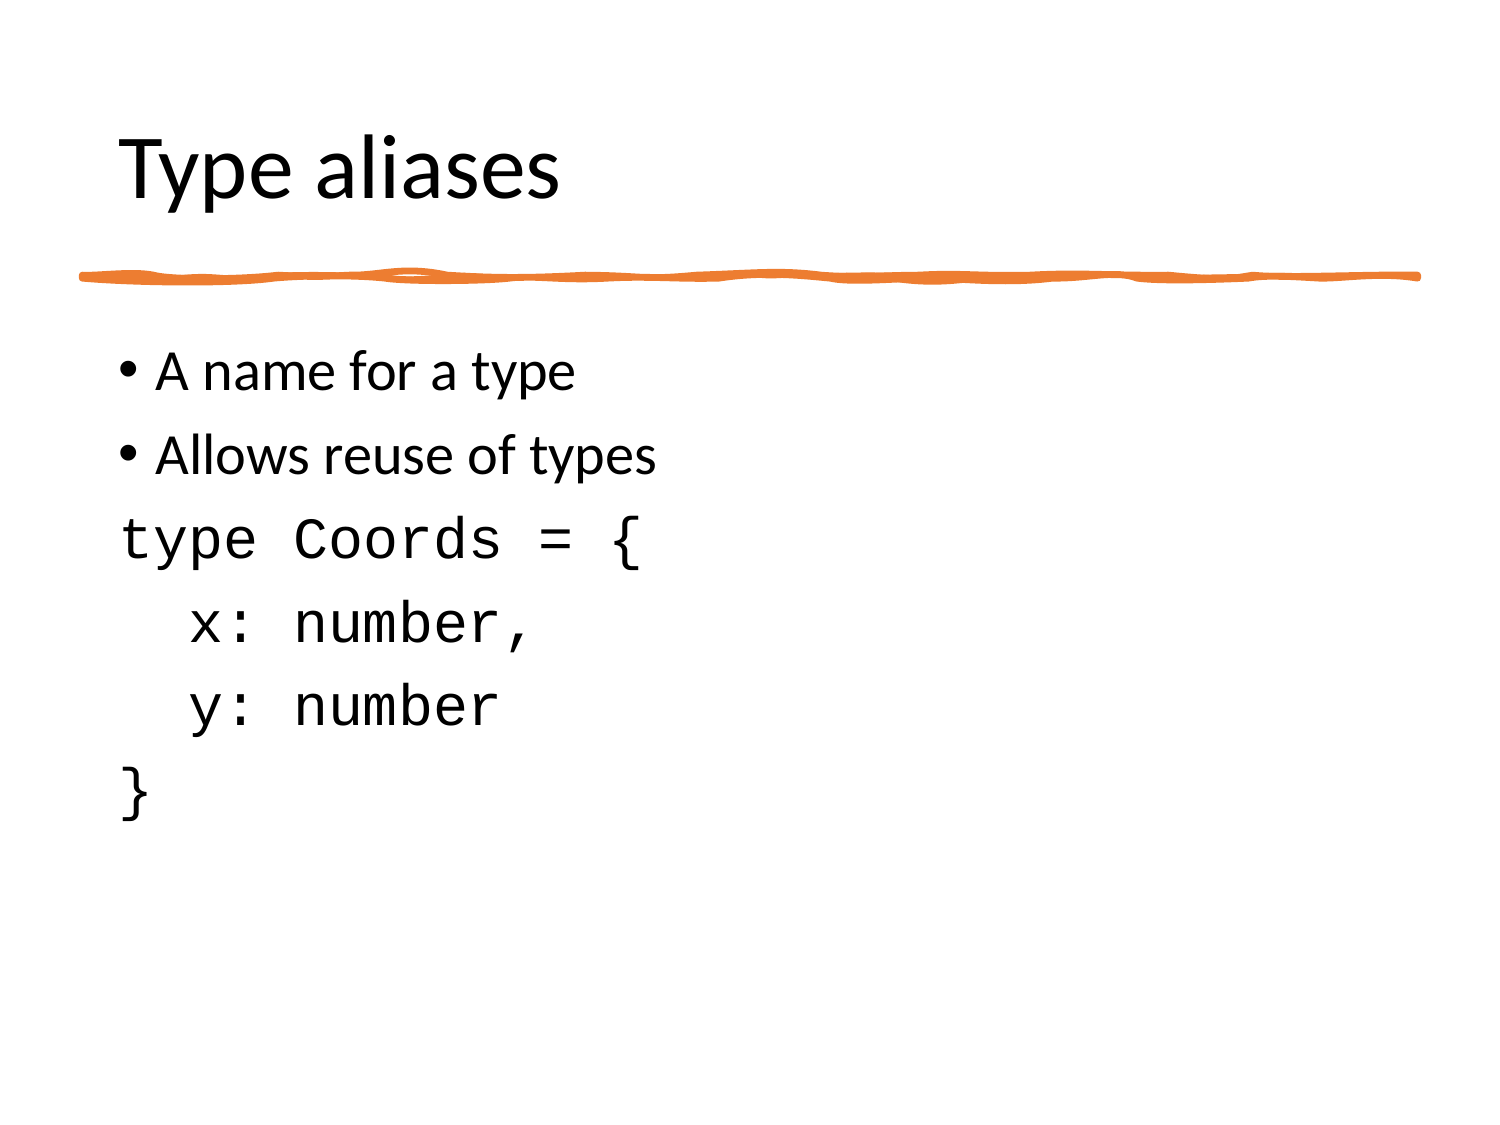

# Type aliases
A name for a type
Allows reuse of types
type Coords = {
  x: number,
  y: number
}